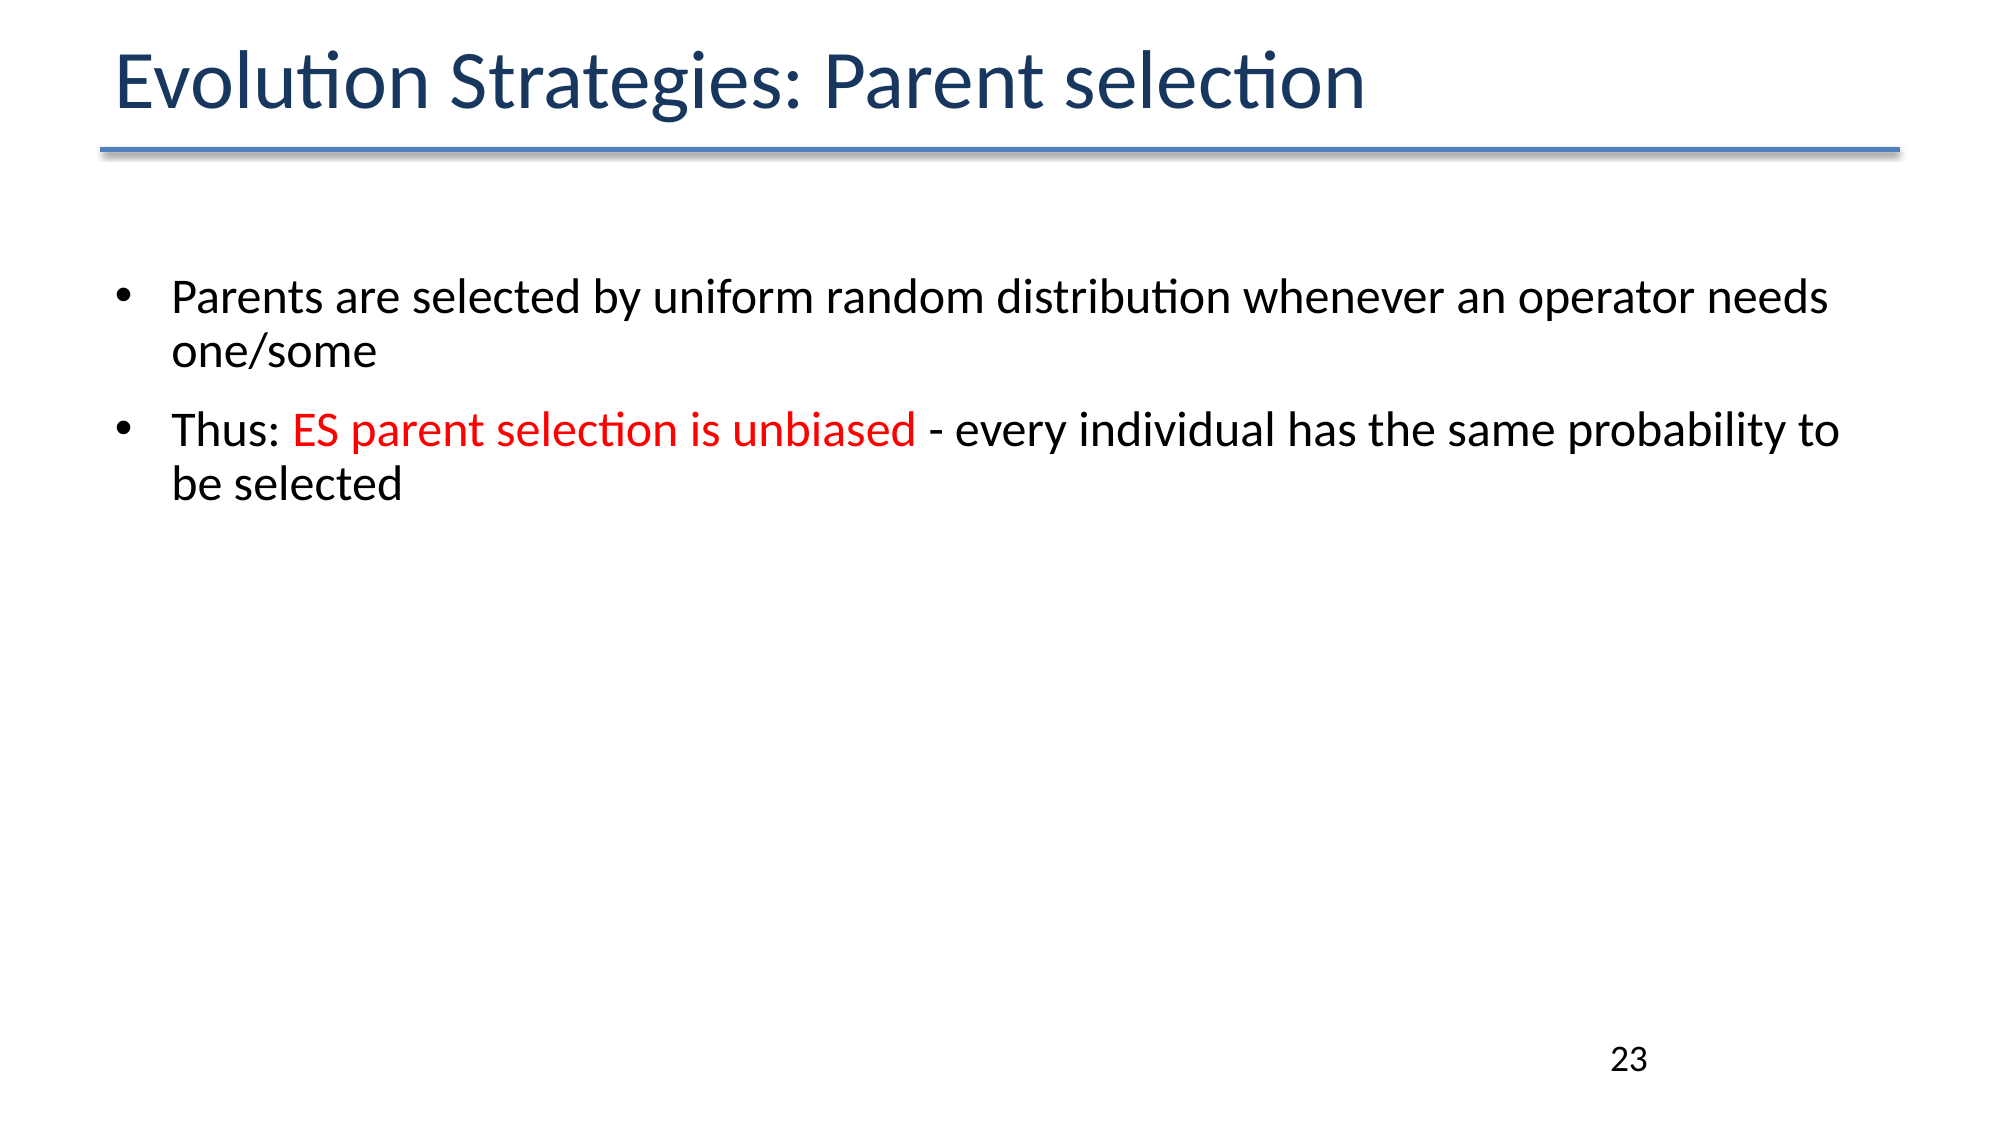

# Evolution Strategies: Parent selection
Parents are selected by uniform random distribution whenever an operator needs one/some
Thus: ES parent selection is unbiased - every individual has the same probability to be selected
23